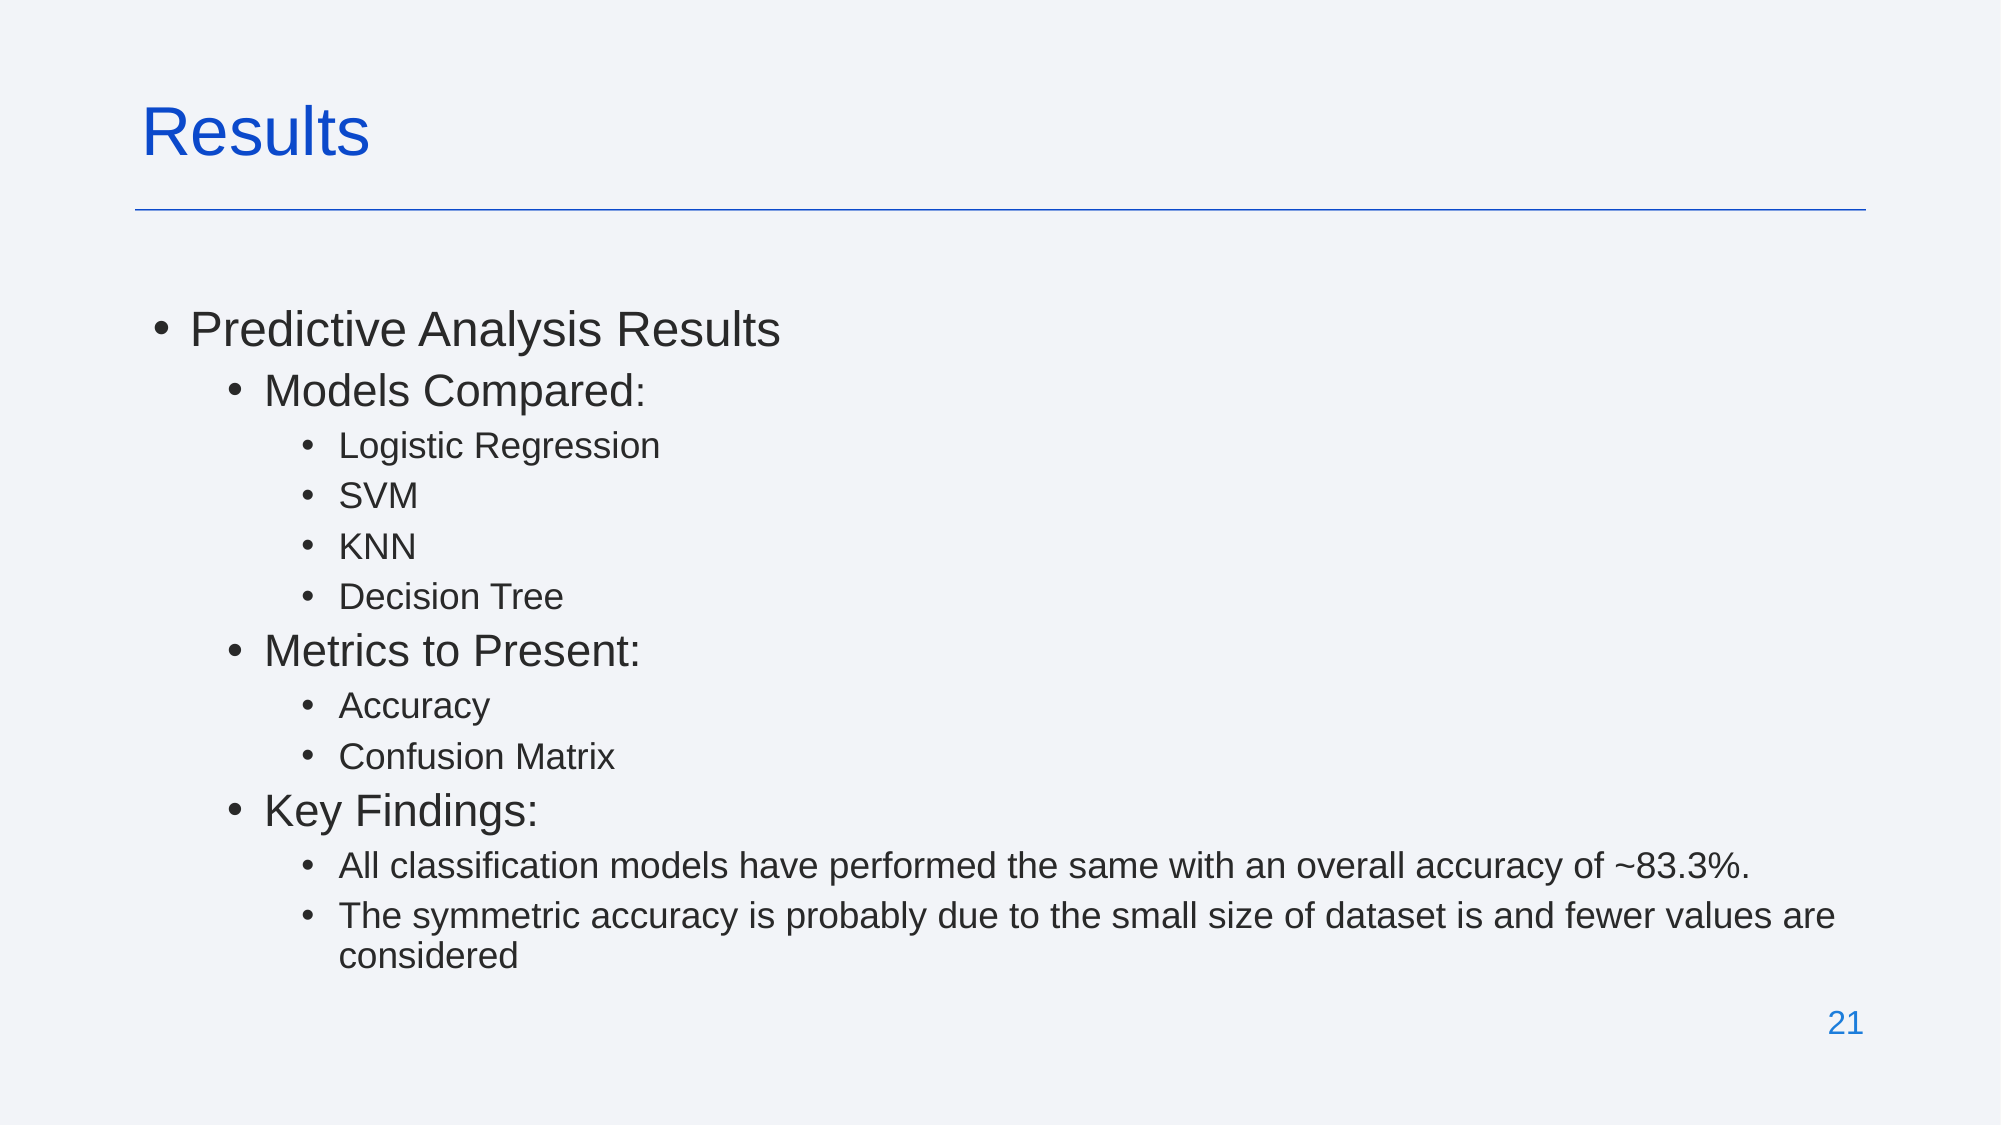

Results
Predictive Analysis Results
Models Compared:
Logistic Regression
SVM
KNN
Decision Tree
Metrics to Present:
Accuracy
Confusion Matrix
Key Findings:
All classification models have performed the same with an overall accuracy of ~83.3%.
The symmetric accuracy is probably due to the small size of dataset is and fewer values are considered
21